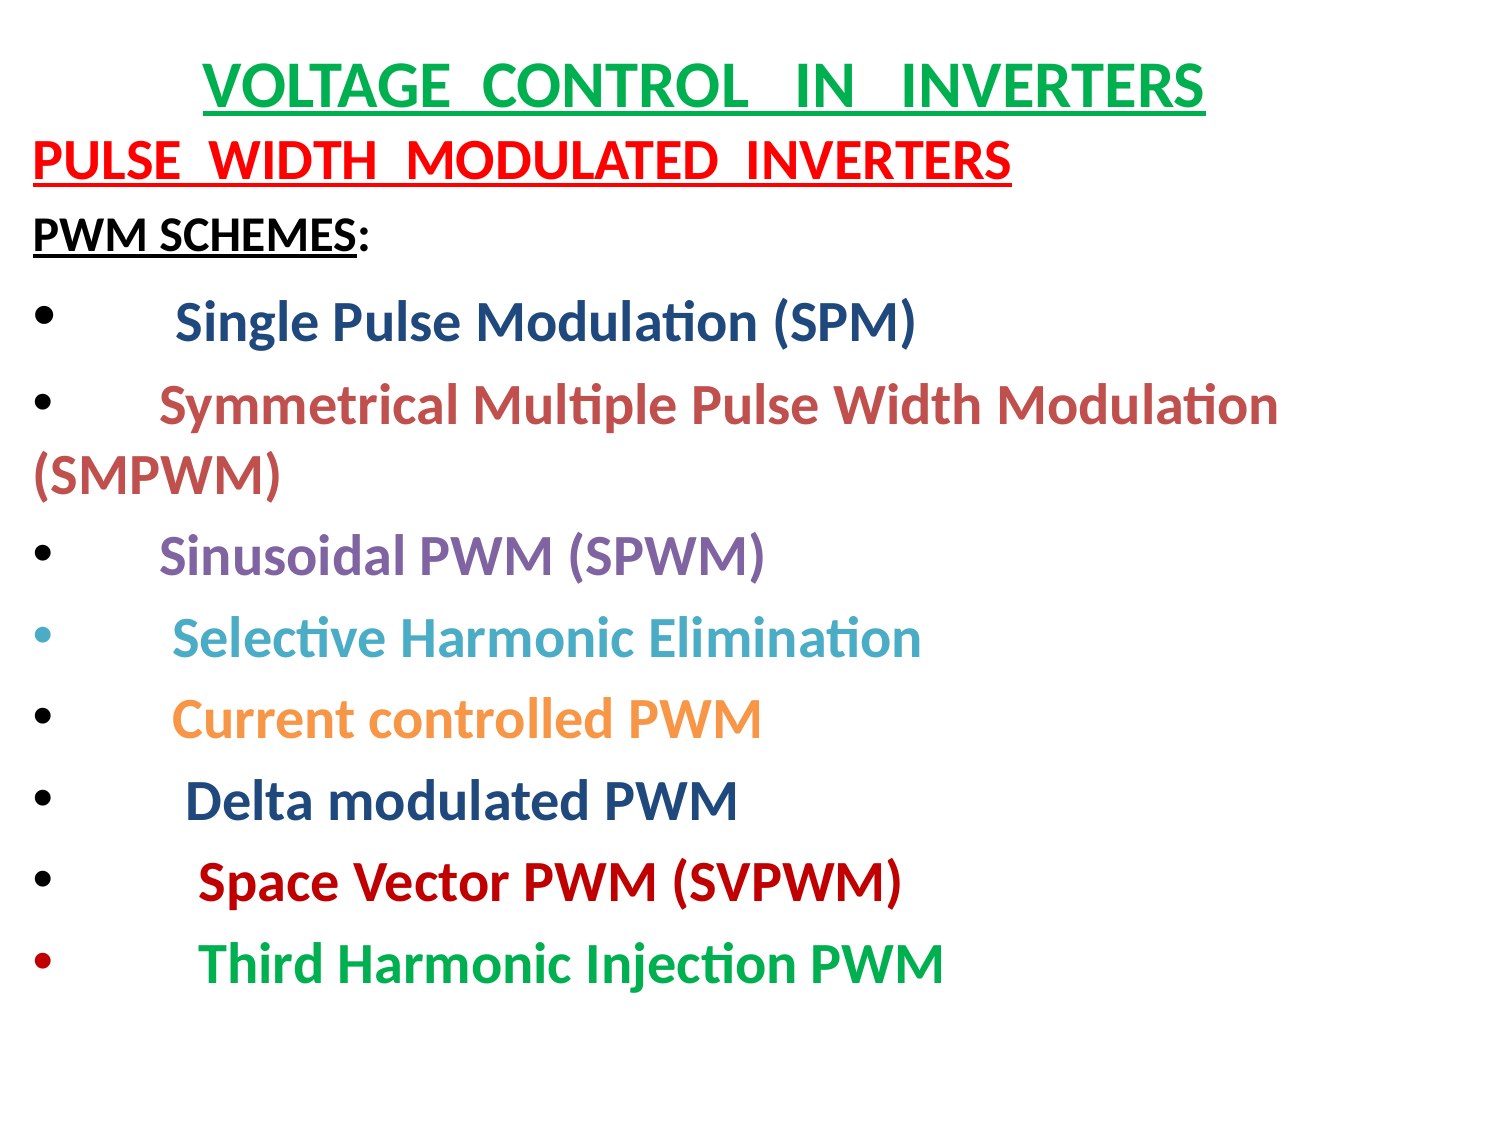

# VOLTAGE  CONTROL   IN   INVERTERS
PULSE  WIDTH  MODULATED  INVERTERS
PWM SCHEMES:
        Single Pulse Modulation (SPM)
        Symmetrical Multiple Pulse Width Modulation 	(SMPWM)
        Sinusoidal PWM (SPWM)
         Selective Harmonic Elimination
         Current controlled PWM
          Delta modulated PWM
           Space Vector PWM (SVPWM)
           Third Harmonic Injection PWM